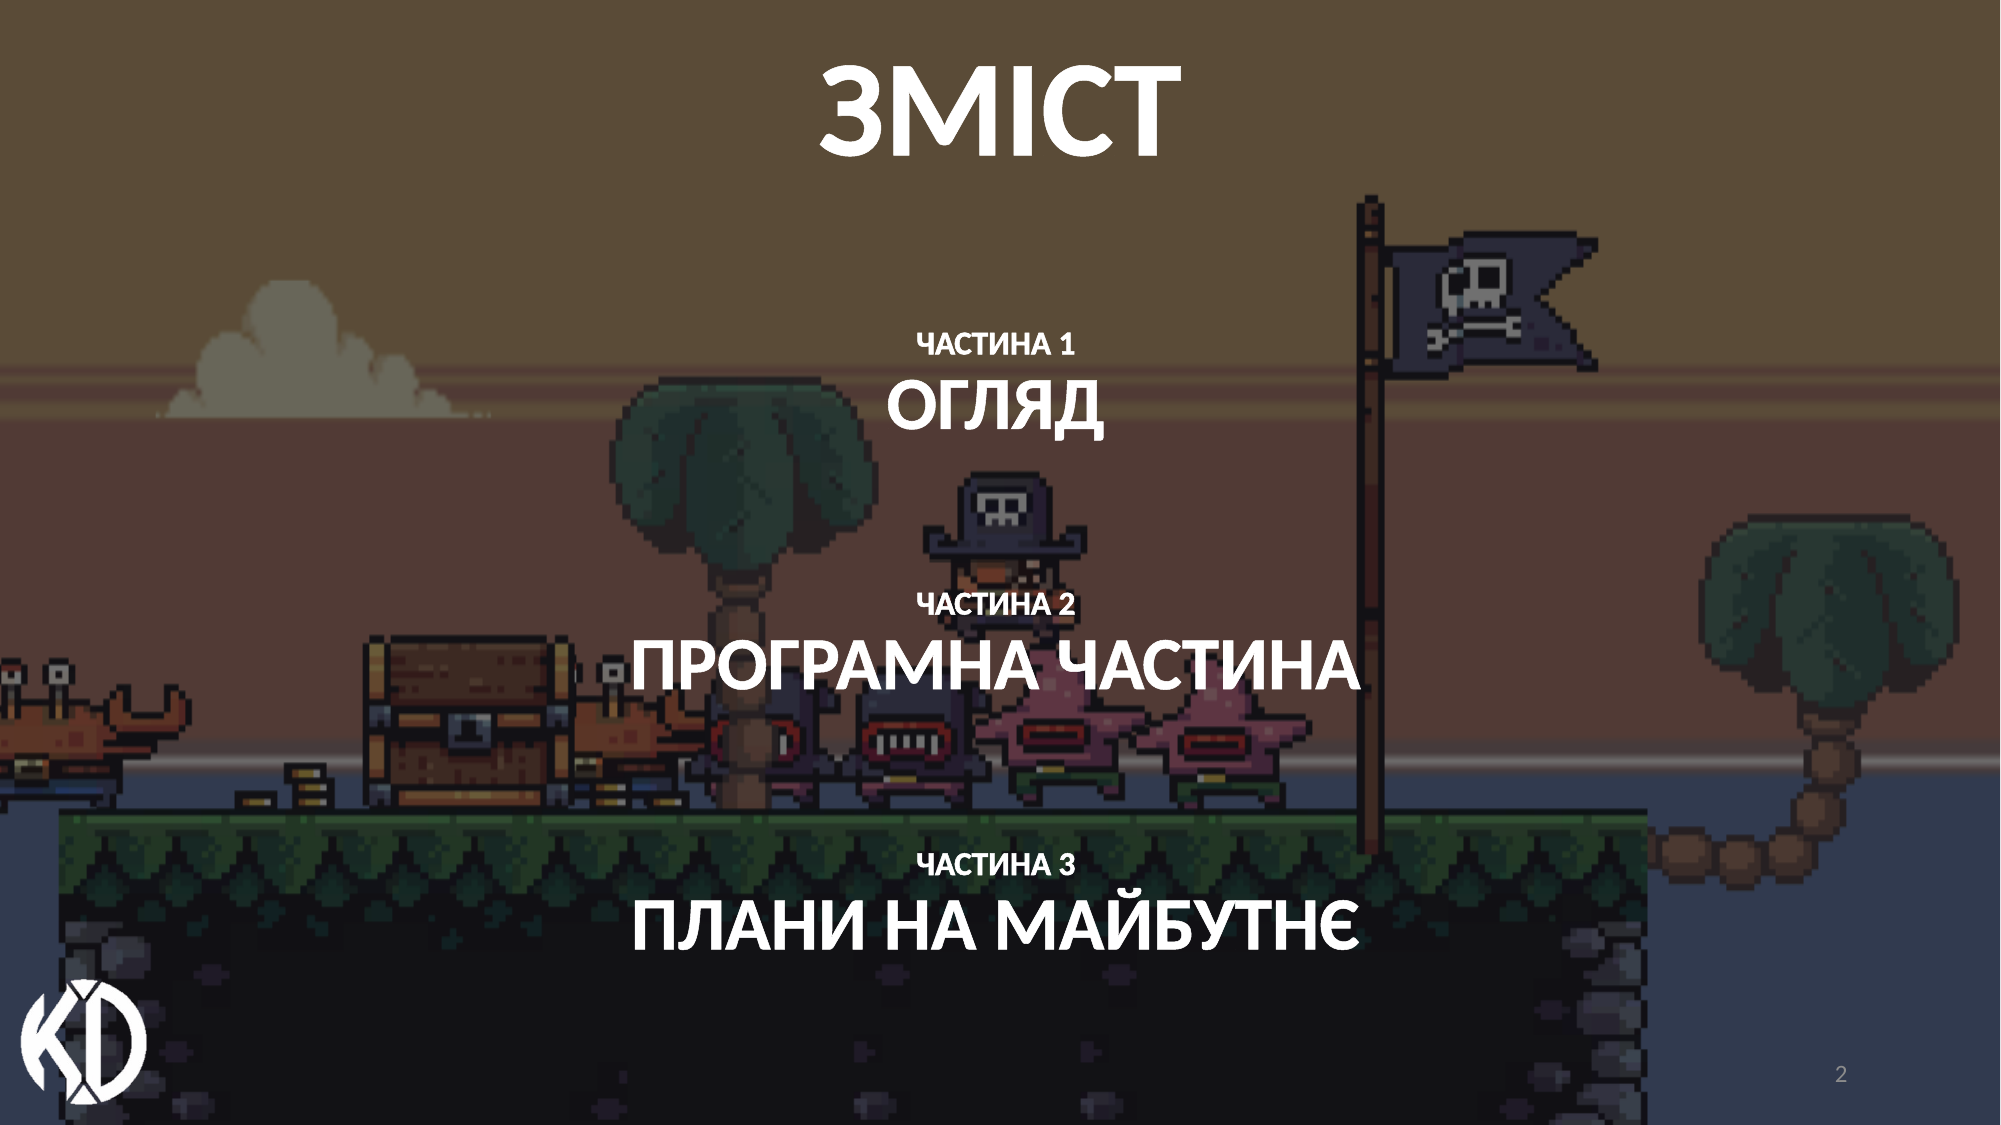

ЗМІСТ
ЧАСТИНА 1
ОГЛЯД
ЧАСТИНА 2
ПРОГРАМНА ЧАСТИНА
ЧАСТИНА 3
ПЛАНИ НА МАЙБУТНЄ
2